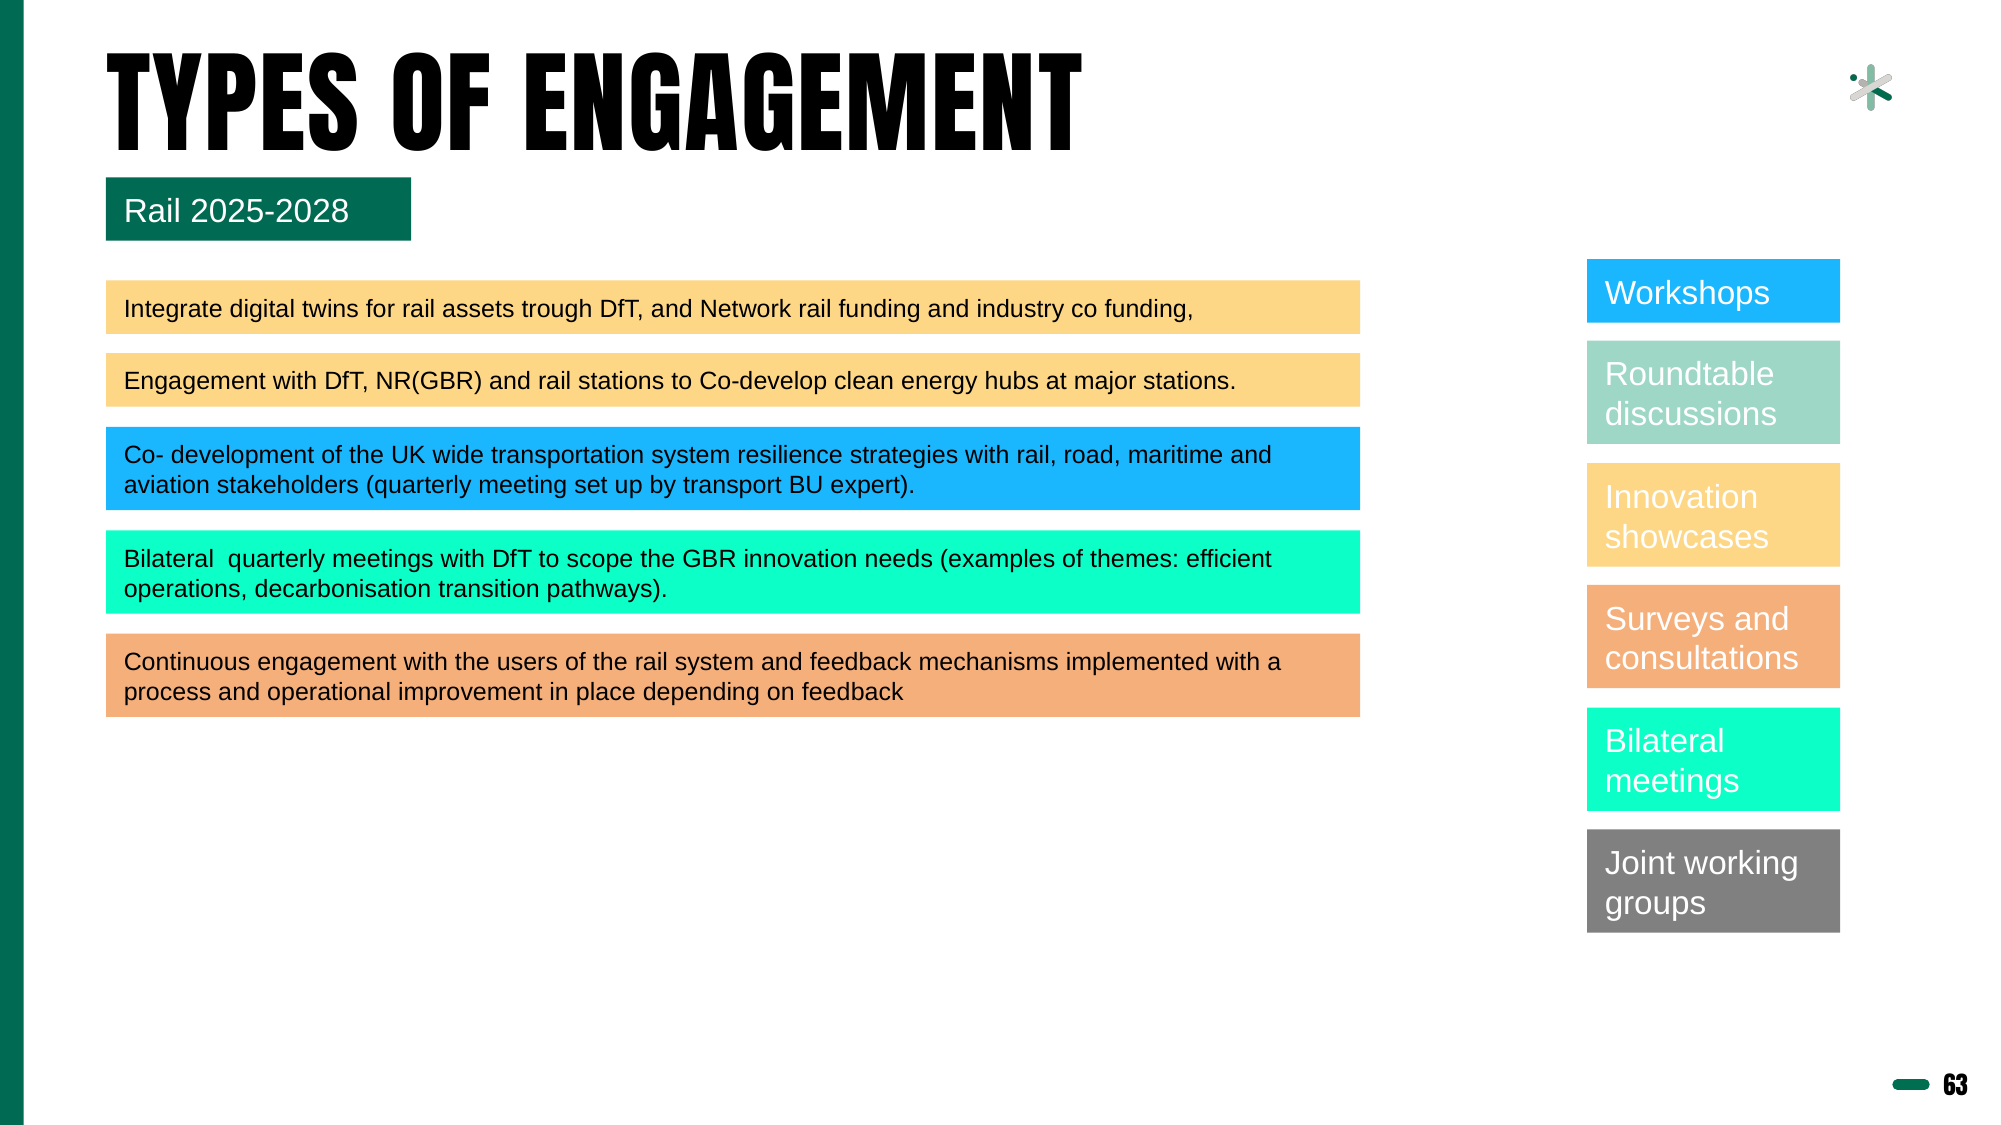

# Types of Engagement
Rail 2025-2028
Workshops
Integrate digital twins for rail assets trough DfT, and Network rail funding and industry co funding,

Roundtable discussions
Engagement with DfT, NR(GBR) and rail stations to Co-develop clean energy hubs at major stations.
Co- development of the UK wide transportation system resilience strategies with rail, road, maritime and aviation stakeholders (quarterly meeting set up by transport BU expert).
Innovation showcases
Bilateral  quarterly meetings with DfT to scope the GBR innovation needs (examples of themes: efficient operations, decarbonisation transition pathways).
Surveys and consultations
Continuous engagement with the users of the rail system and feedback mechanisms implemented with a process and operational improvement in place depending on feedback
Lorem ipsum
Bilateral meetings
Lorem ipsum dolor sit amet
Joint working groups